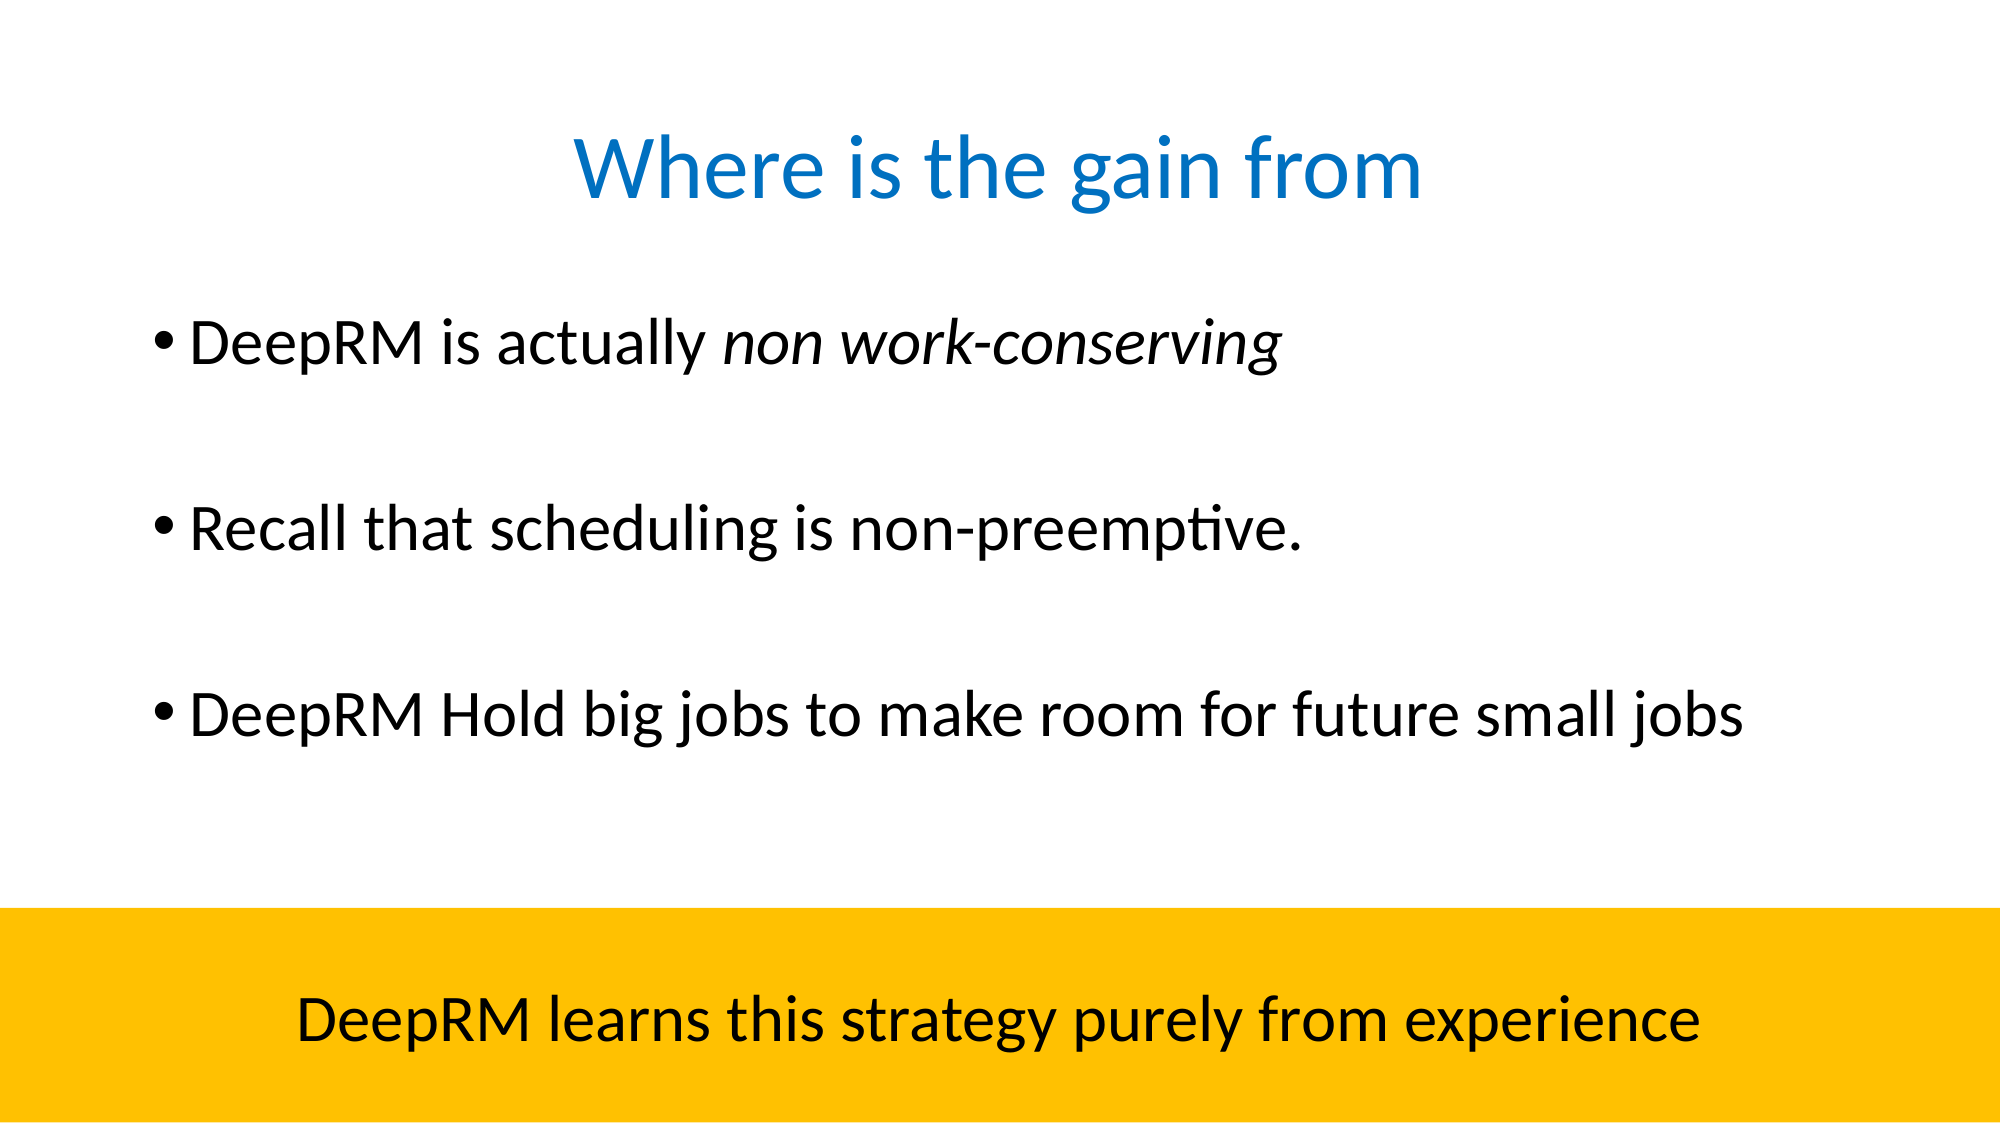

# Where is the gain from
DeepRM is actually non work-conserving

Recall that scheduling is non-preemptive.

DeepRM Hold big jobs to make room for future small jobs

DeepRM learns this strategy purely from experience

21